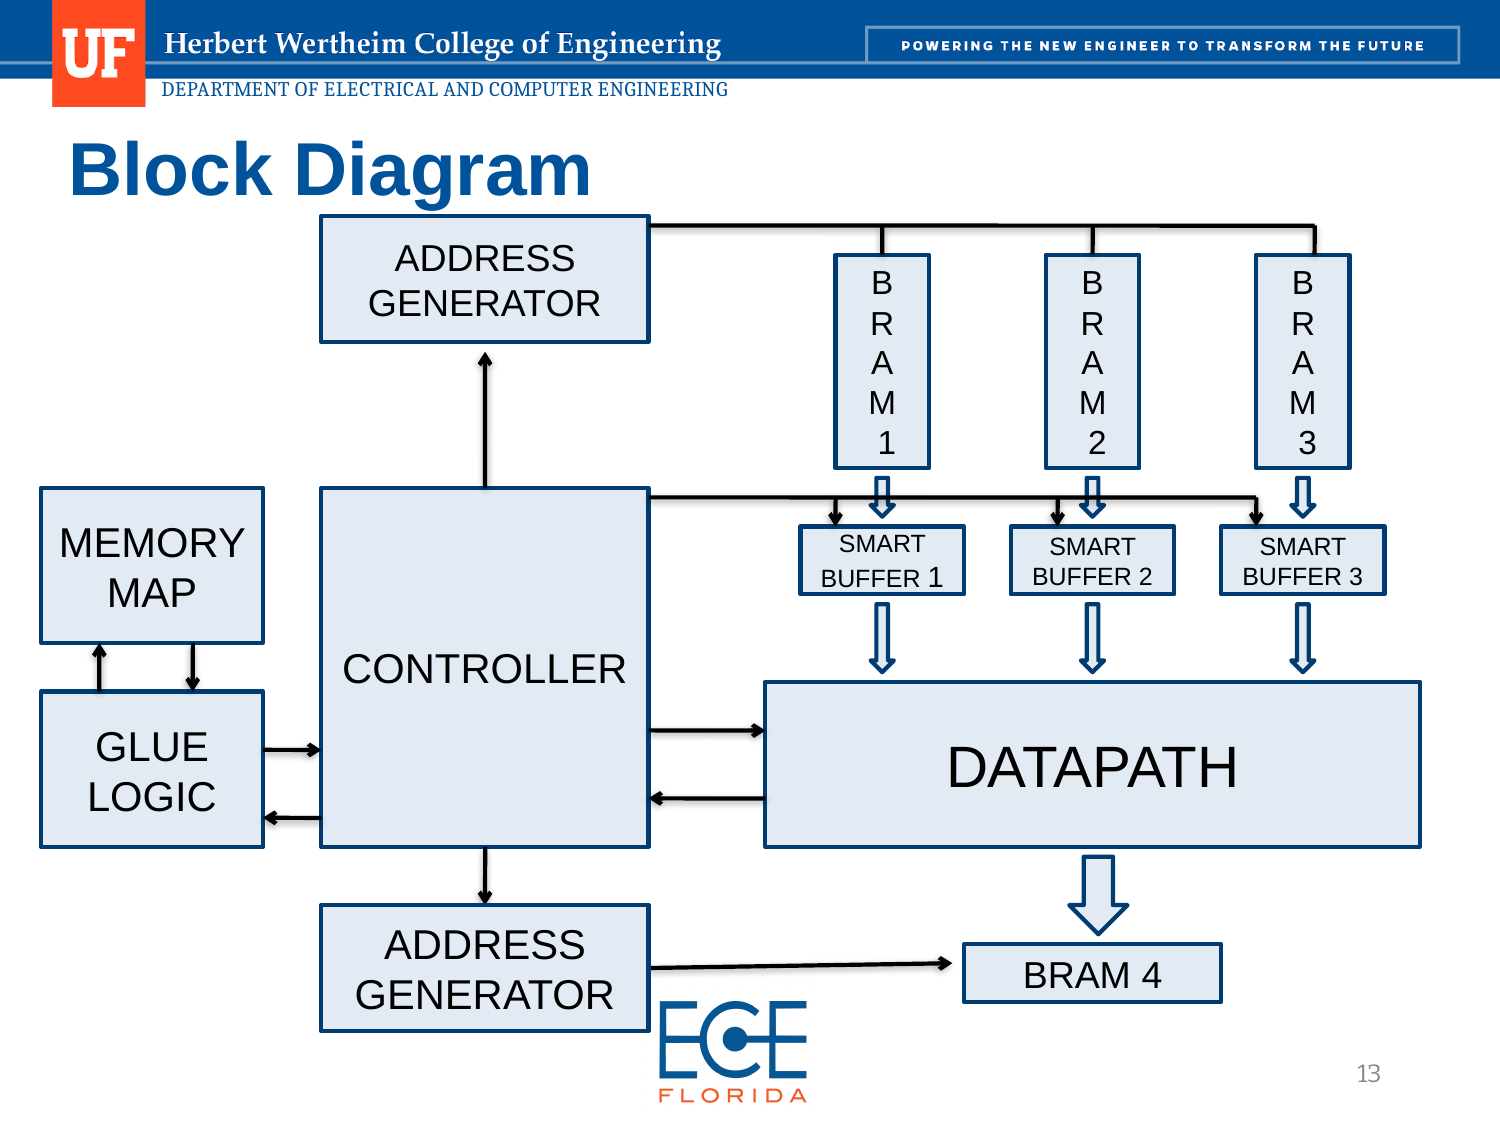

# Block Diagram
ADDRESS
GENERATOR
B
R
A
M
 3
B
R
A
M
 1
B
R
A
M
 2

MEMORY MAP
CONTROLLER
SMART BUFFER 1
SMART BUFFER 2
SMART BUFFER 3

DATAPATH
GLUE LOGIC

ADDRESS
GENERATOR
BRAM 4
13